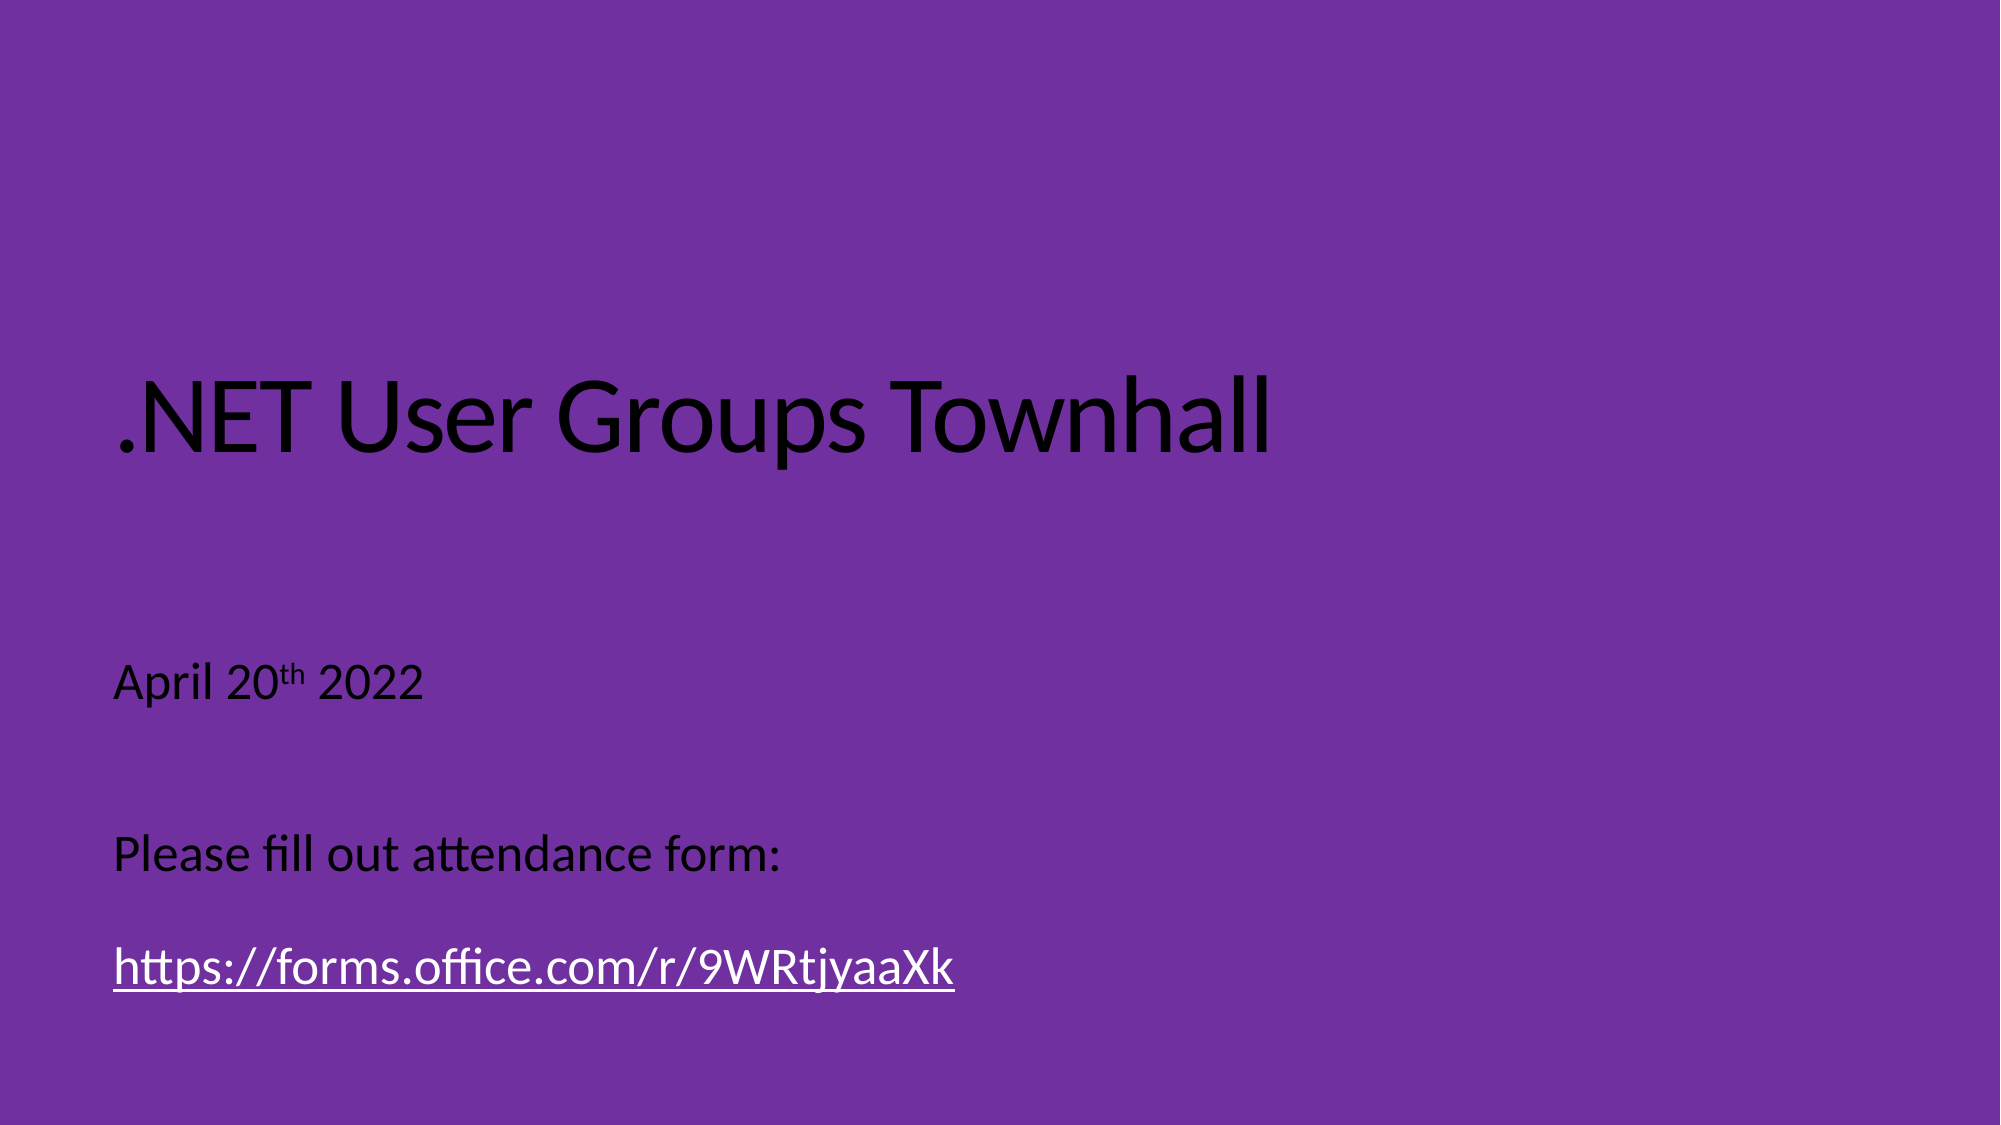

# .NET User Groups Townhall
April 20th 2022

Please fill out attendance form:

https://forms.office.com/r/9WRtjyaaXk